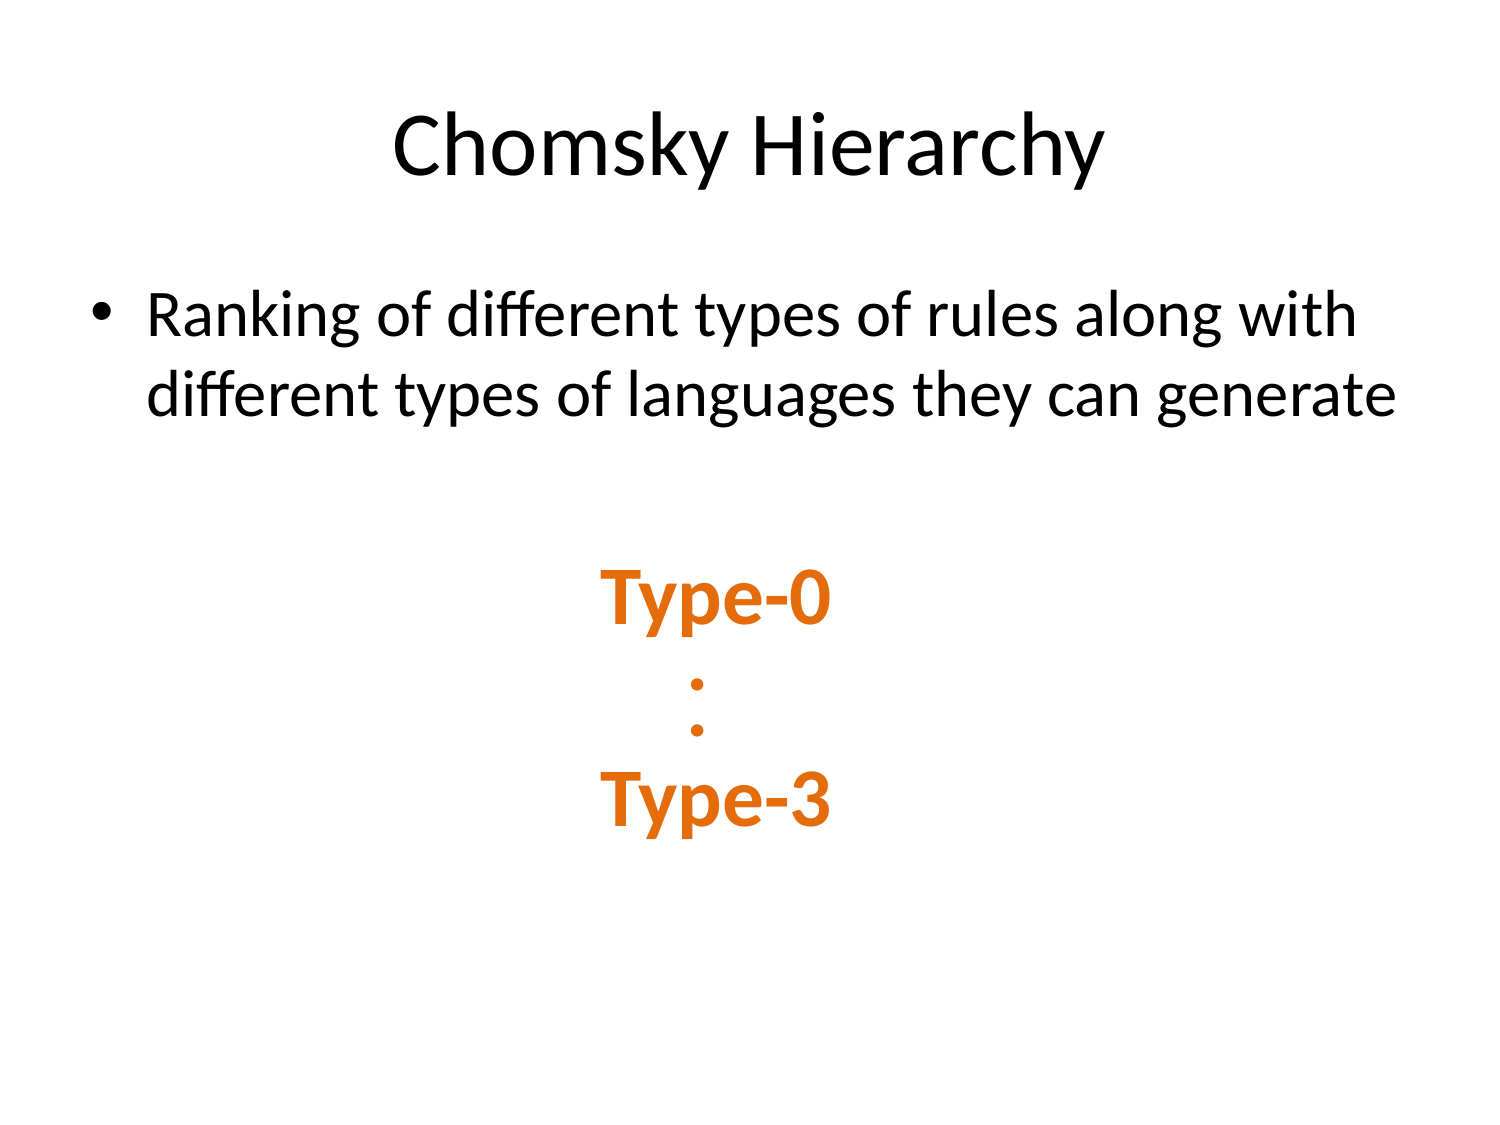

# Chomsky Hierarchy
Ranking of different types of rules along with different types of languages they can generate
Type-0
.
.
Type-3